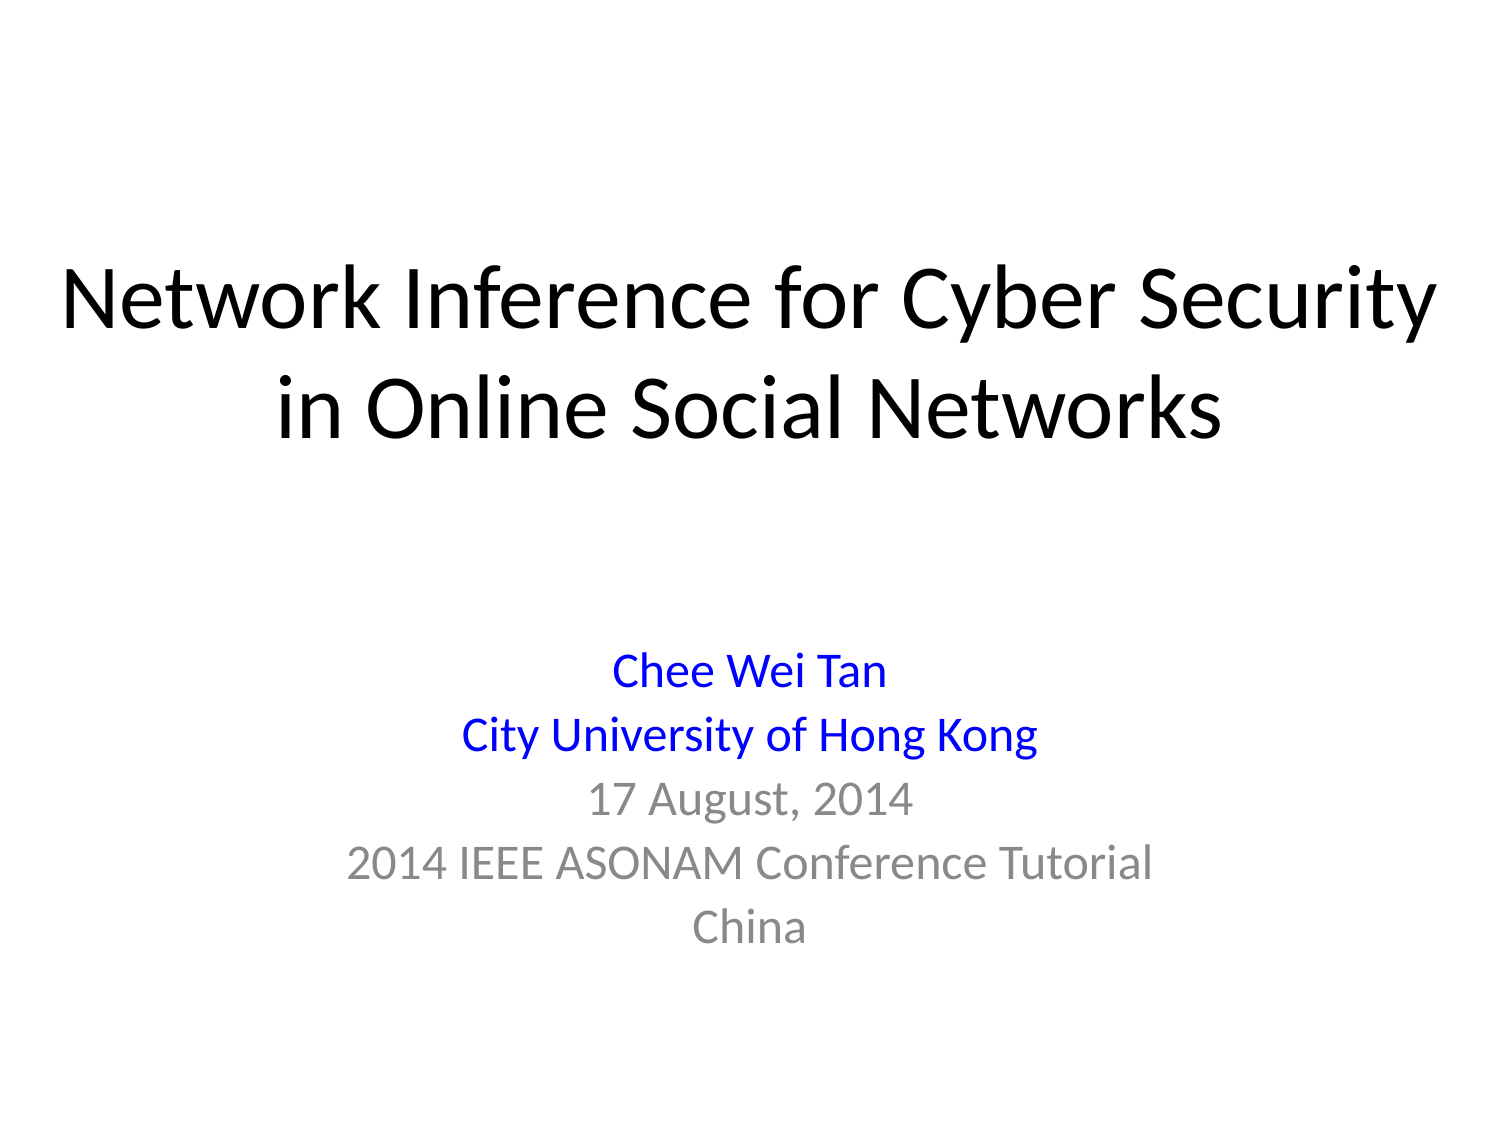

# Network Inference for Cyber Security in Online Social Networks
Chee Wei Tan
City University of Hong Kong
17 August, 2014
2014 IEEE ASONAM Conference Tutorial
China